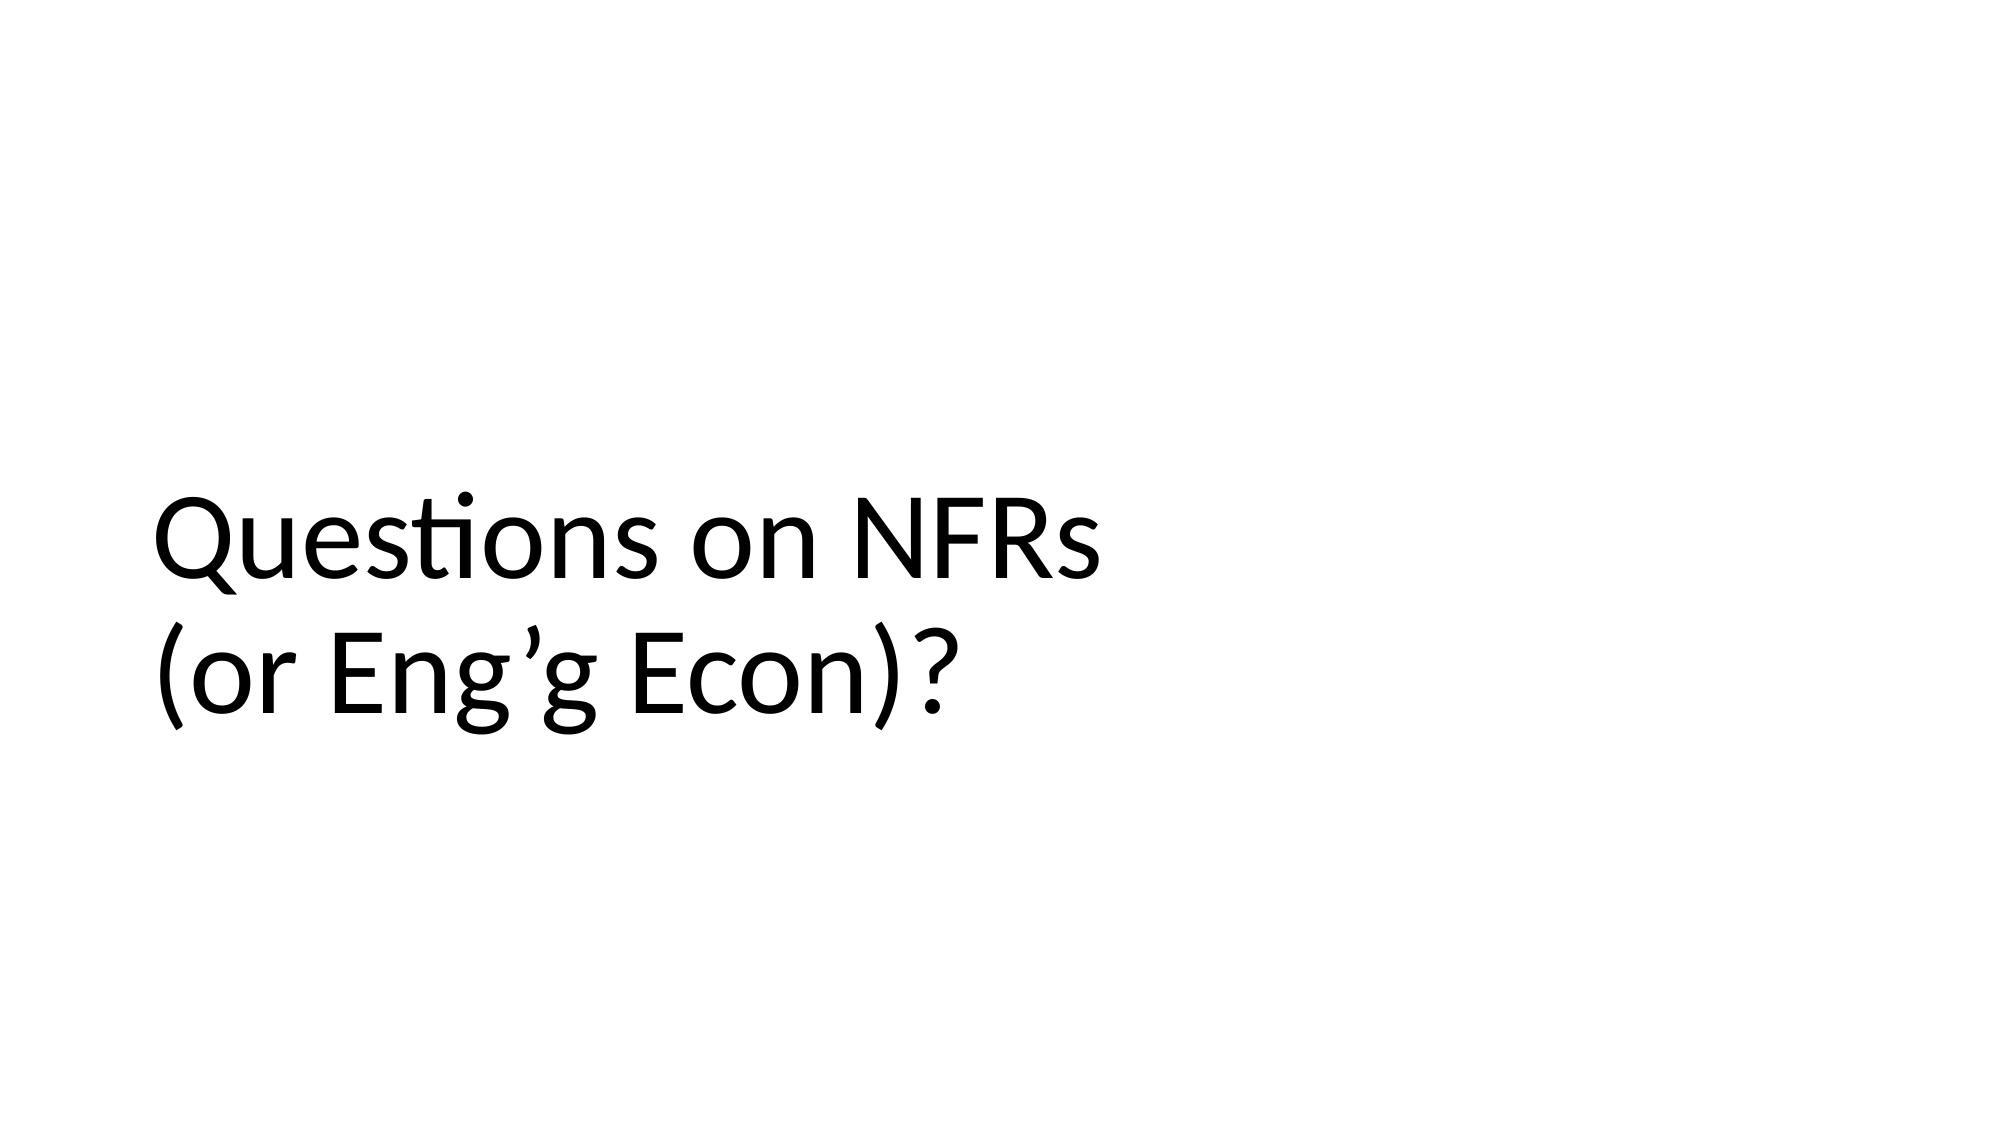

# Questions on NFRs (or Eng’g Econ)?